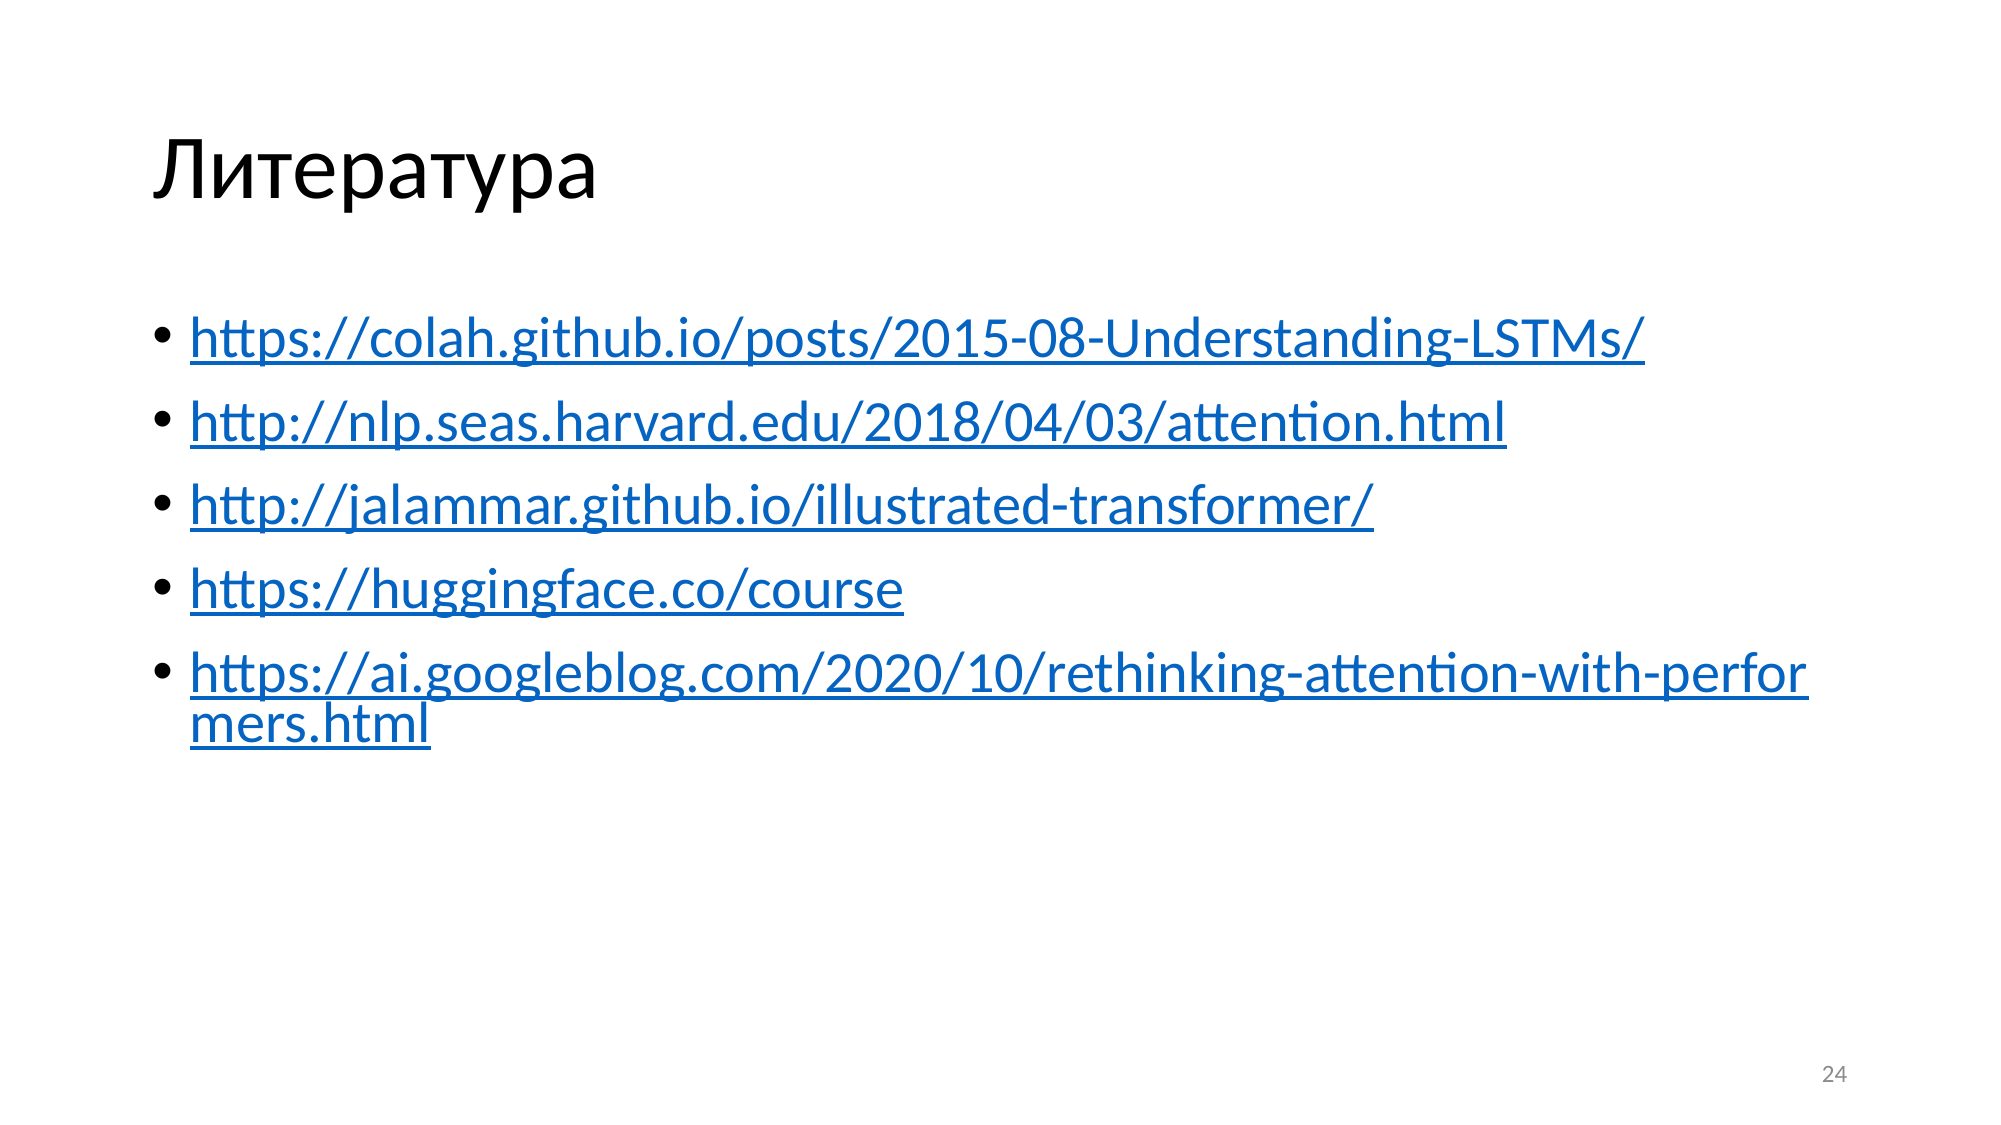

# Литература
https://colah.github.io/posts/2015-08-Understanding-LSTMs/
http://nlp.seas.harvard.edu/2018/04/03/attention.html
http://jalammar.github.io/illustrated-transformer/
https://huggingface.co/course
https://ai.googleblog.com/2020/10/rethinking-attention-with-performers.html

24